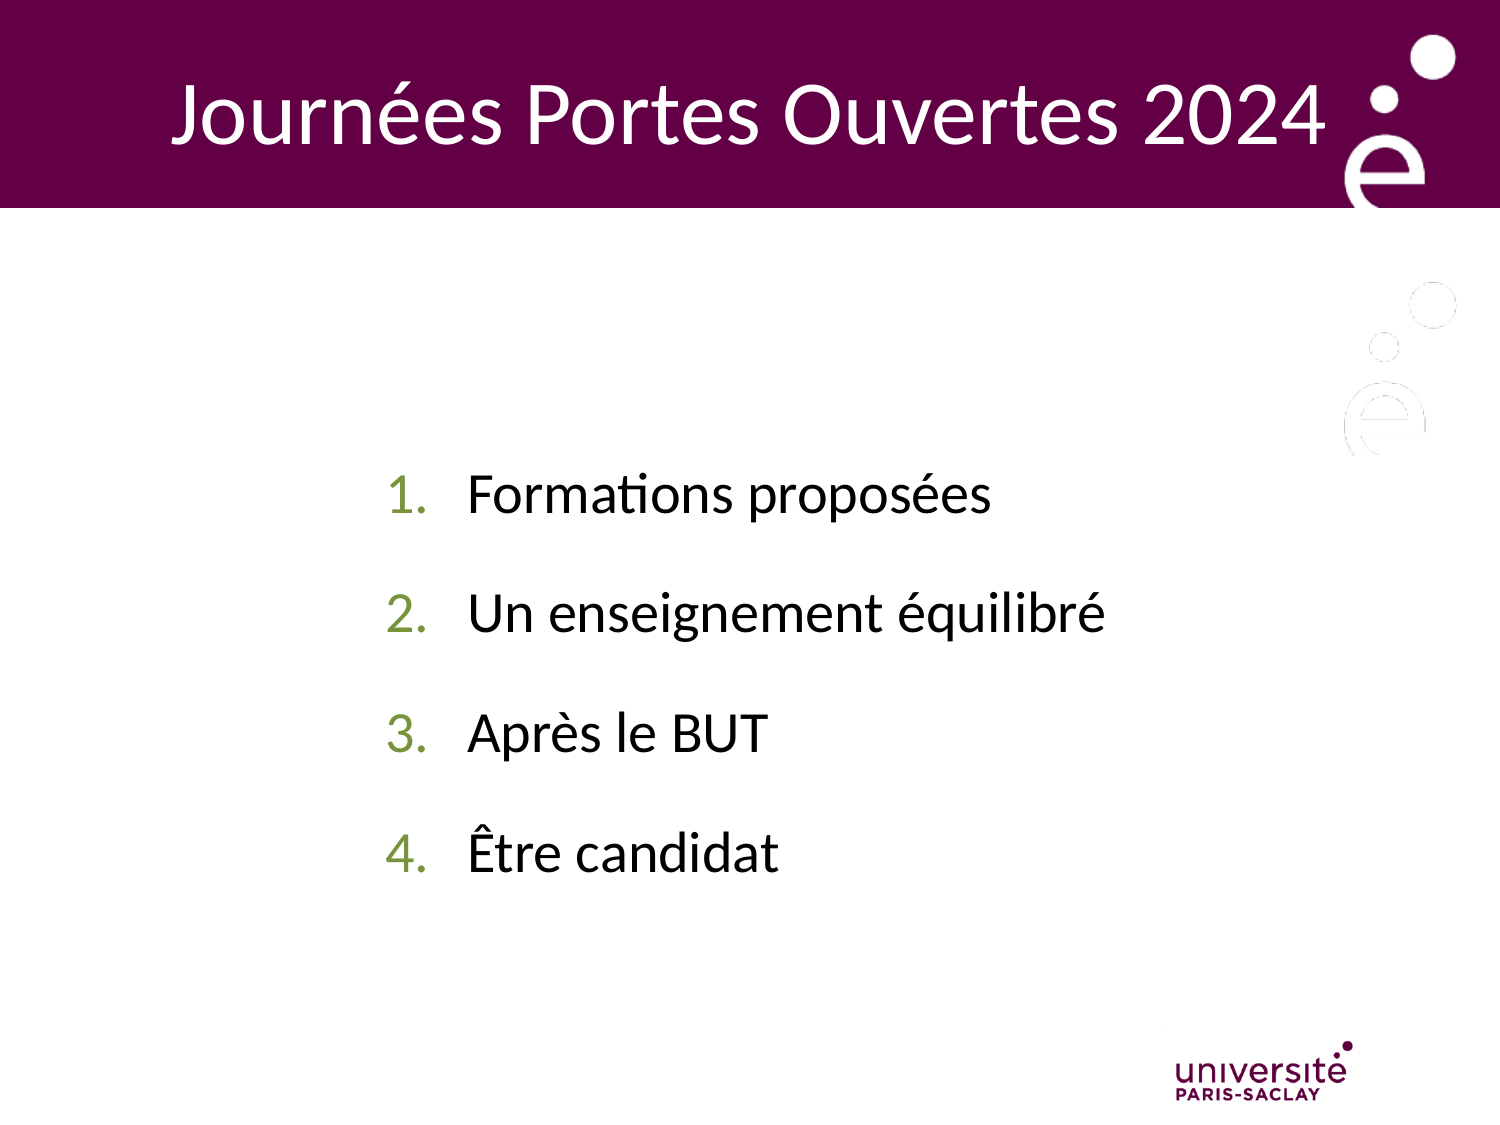

Journées Portes Ouvertes 2024
Formations proposées
Un enseignement équilibré
Après le BUT
Être candidat
3